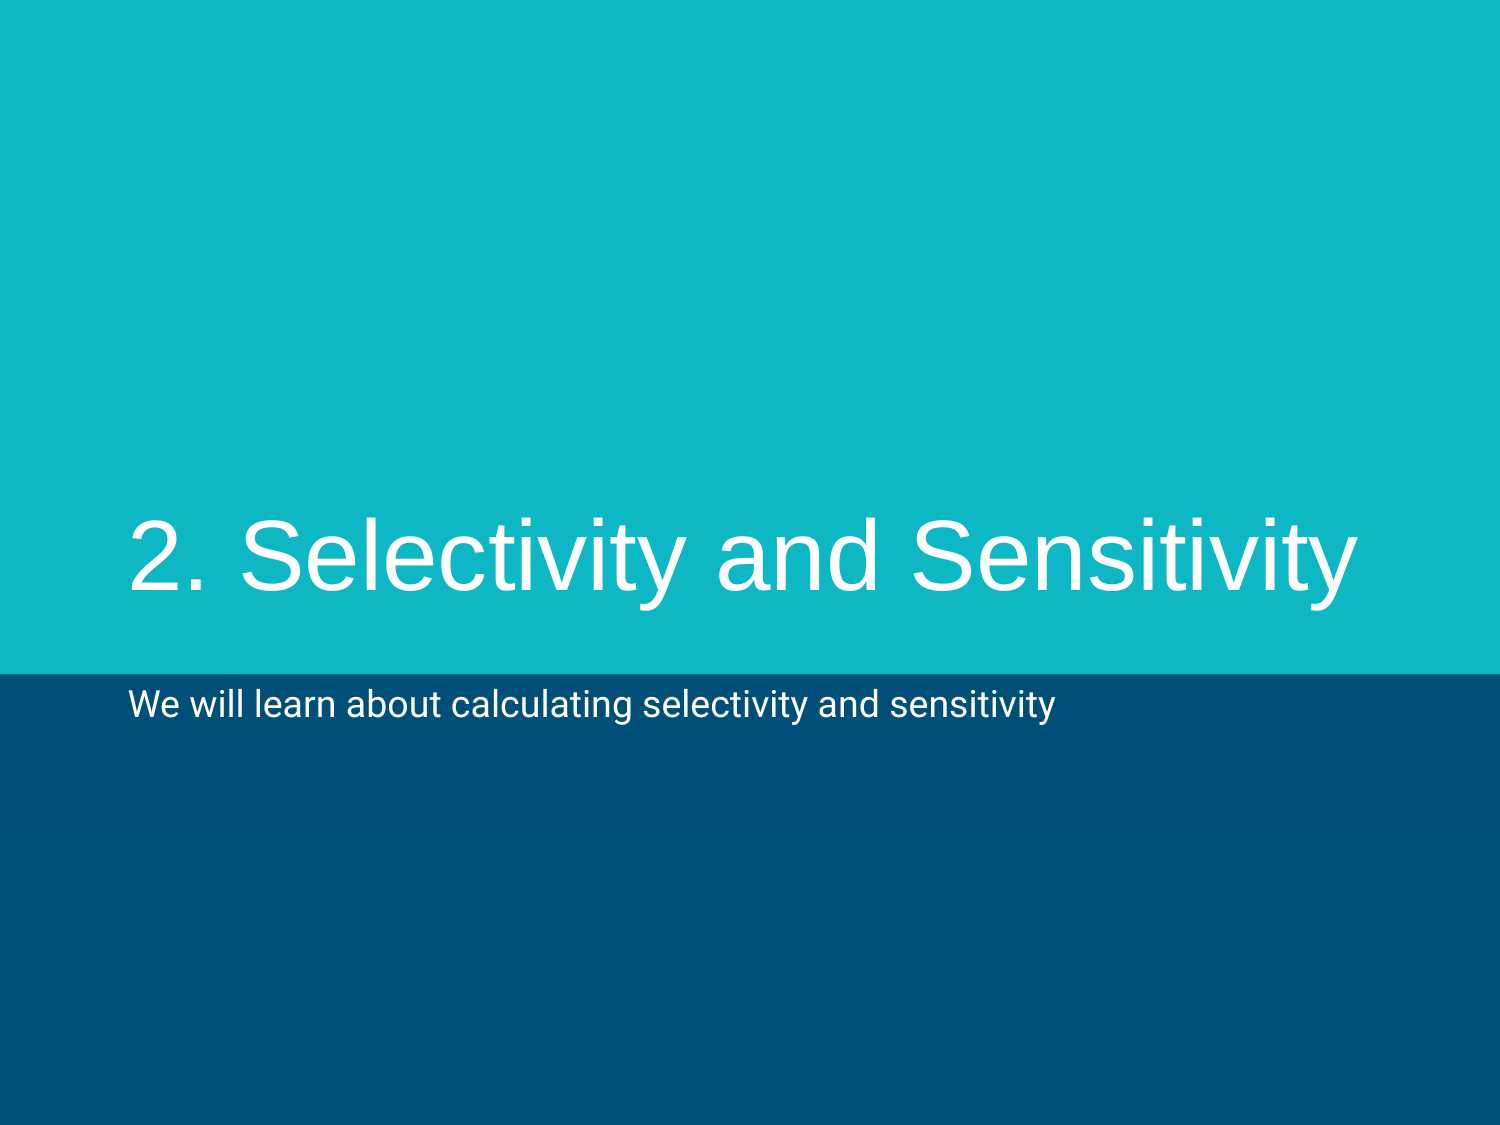

# 2. Selectivity and Sensitivity
We will learn about calculating selectivity and sensitivity